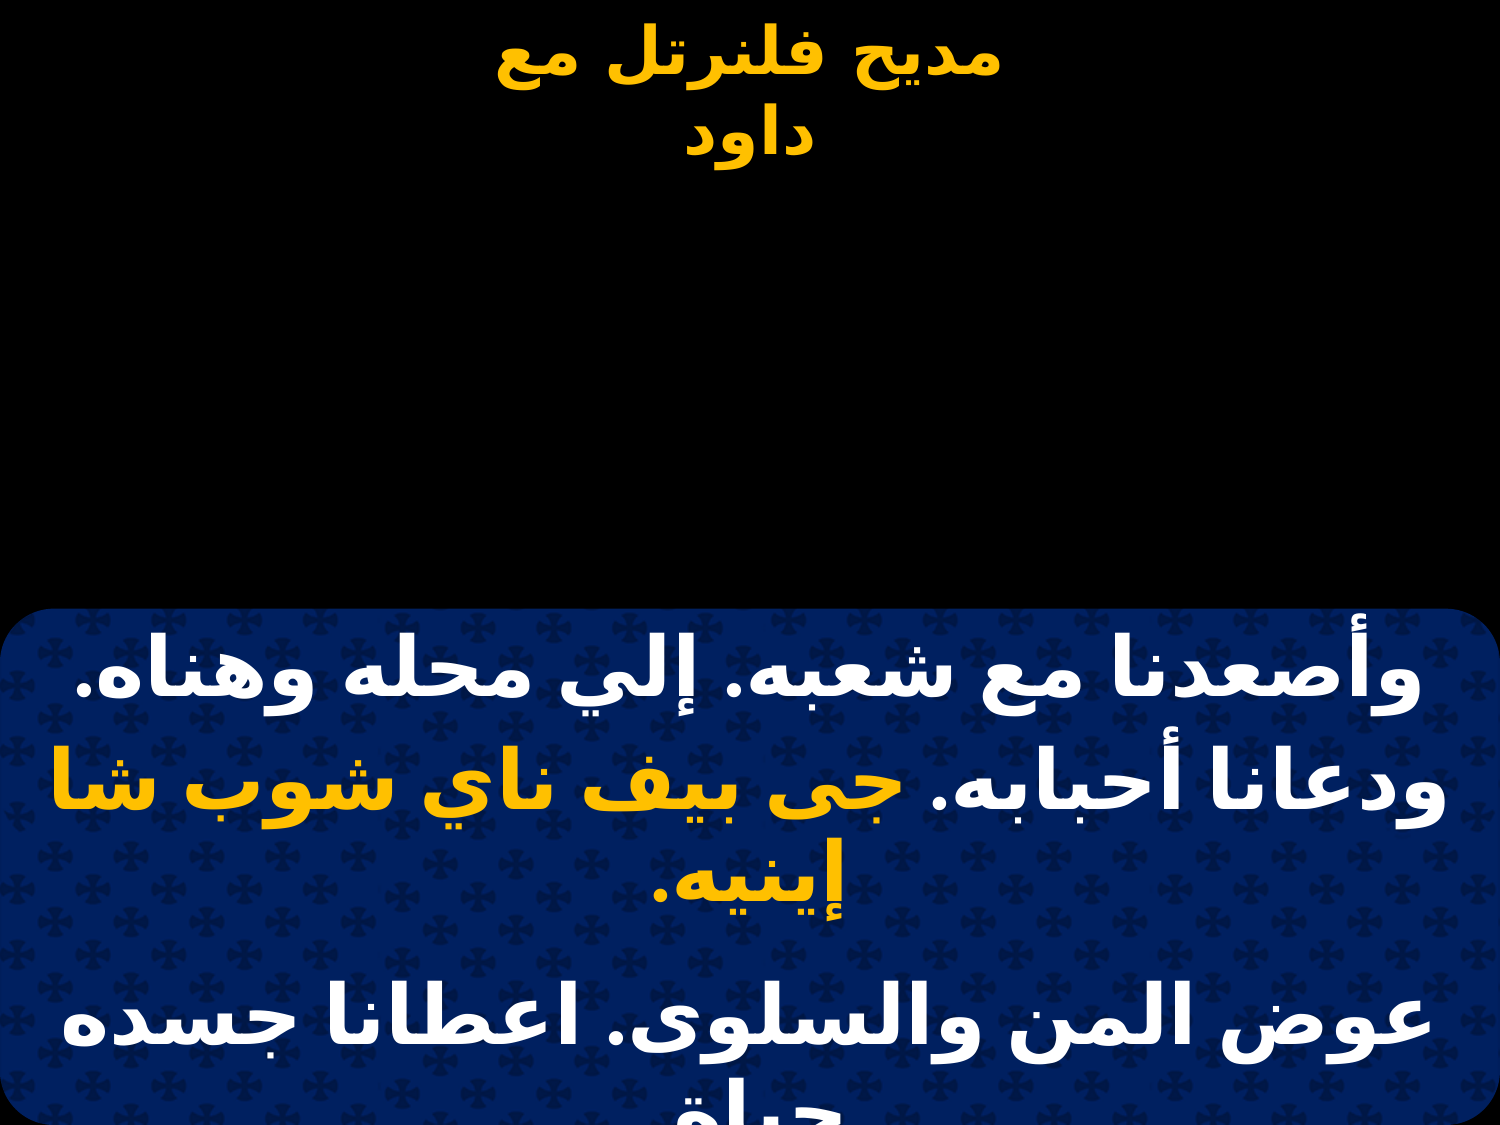

#
| وأصعدنا مع شعبه. إلي محله وهناه. |
| --- |
| ودعانا أحبابه. جى بيف ناي شوب شا إينيه. |
|  |
| عوض المن والسلوى. اعطانا جسده حياة. |
| وأعطانا البيعة الحلوة. جى بيف ناي شوب شا إينيه. |